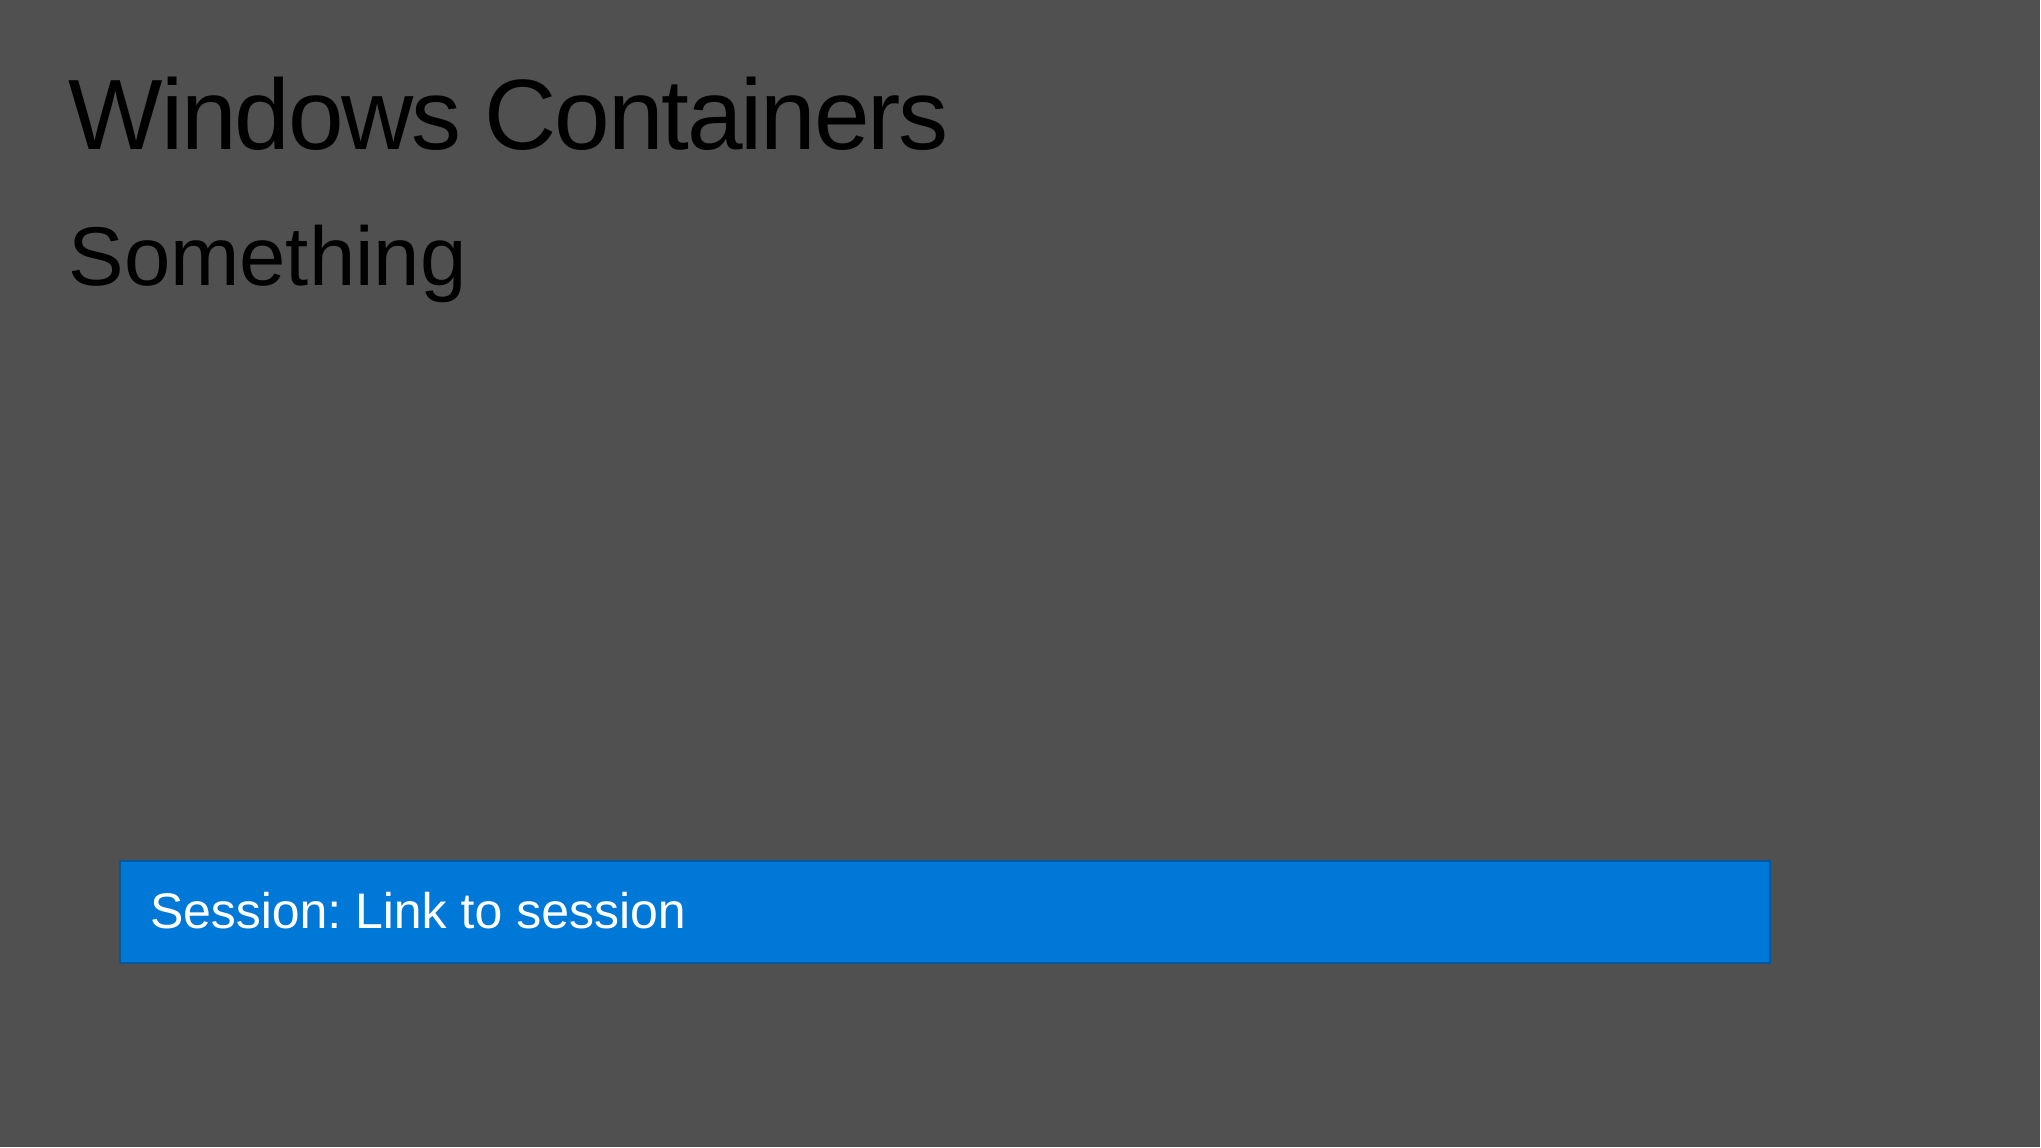

# Windows Containers
Something
Session: Link to session